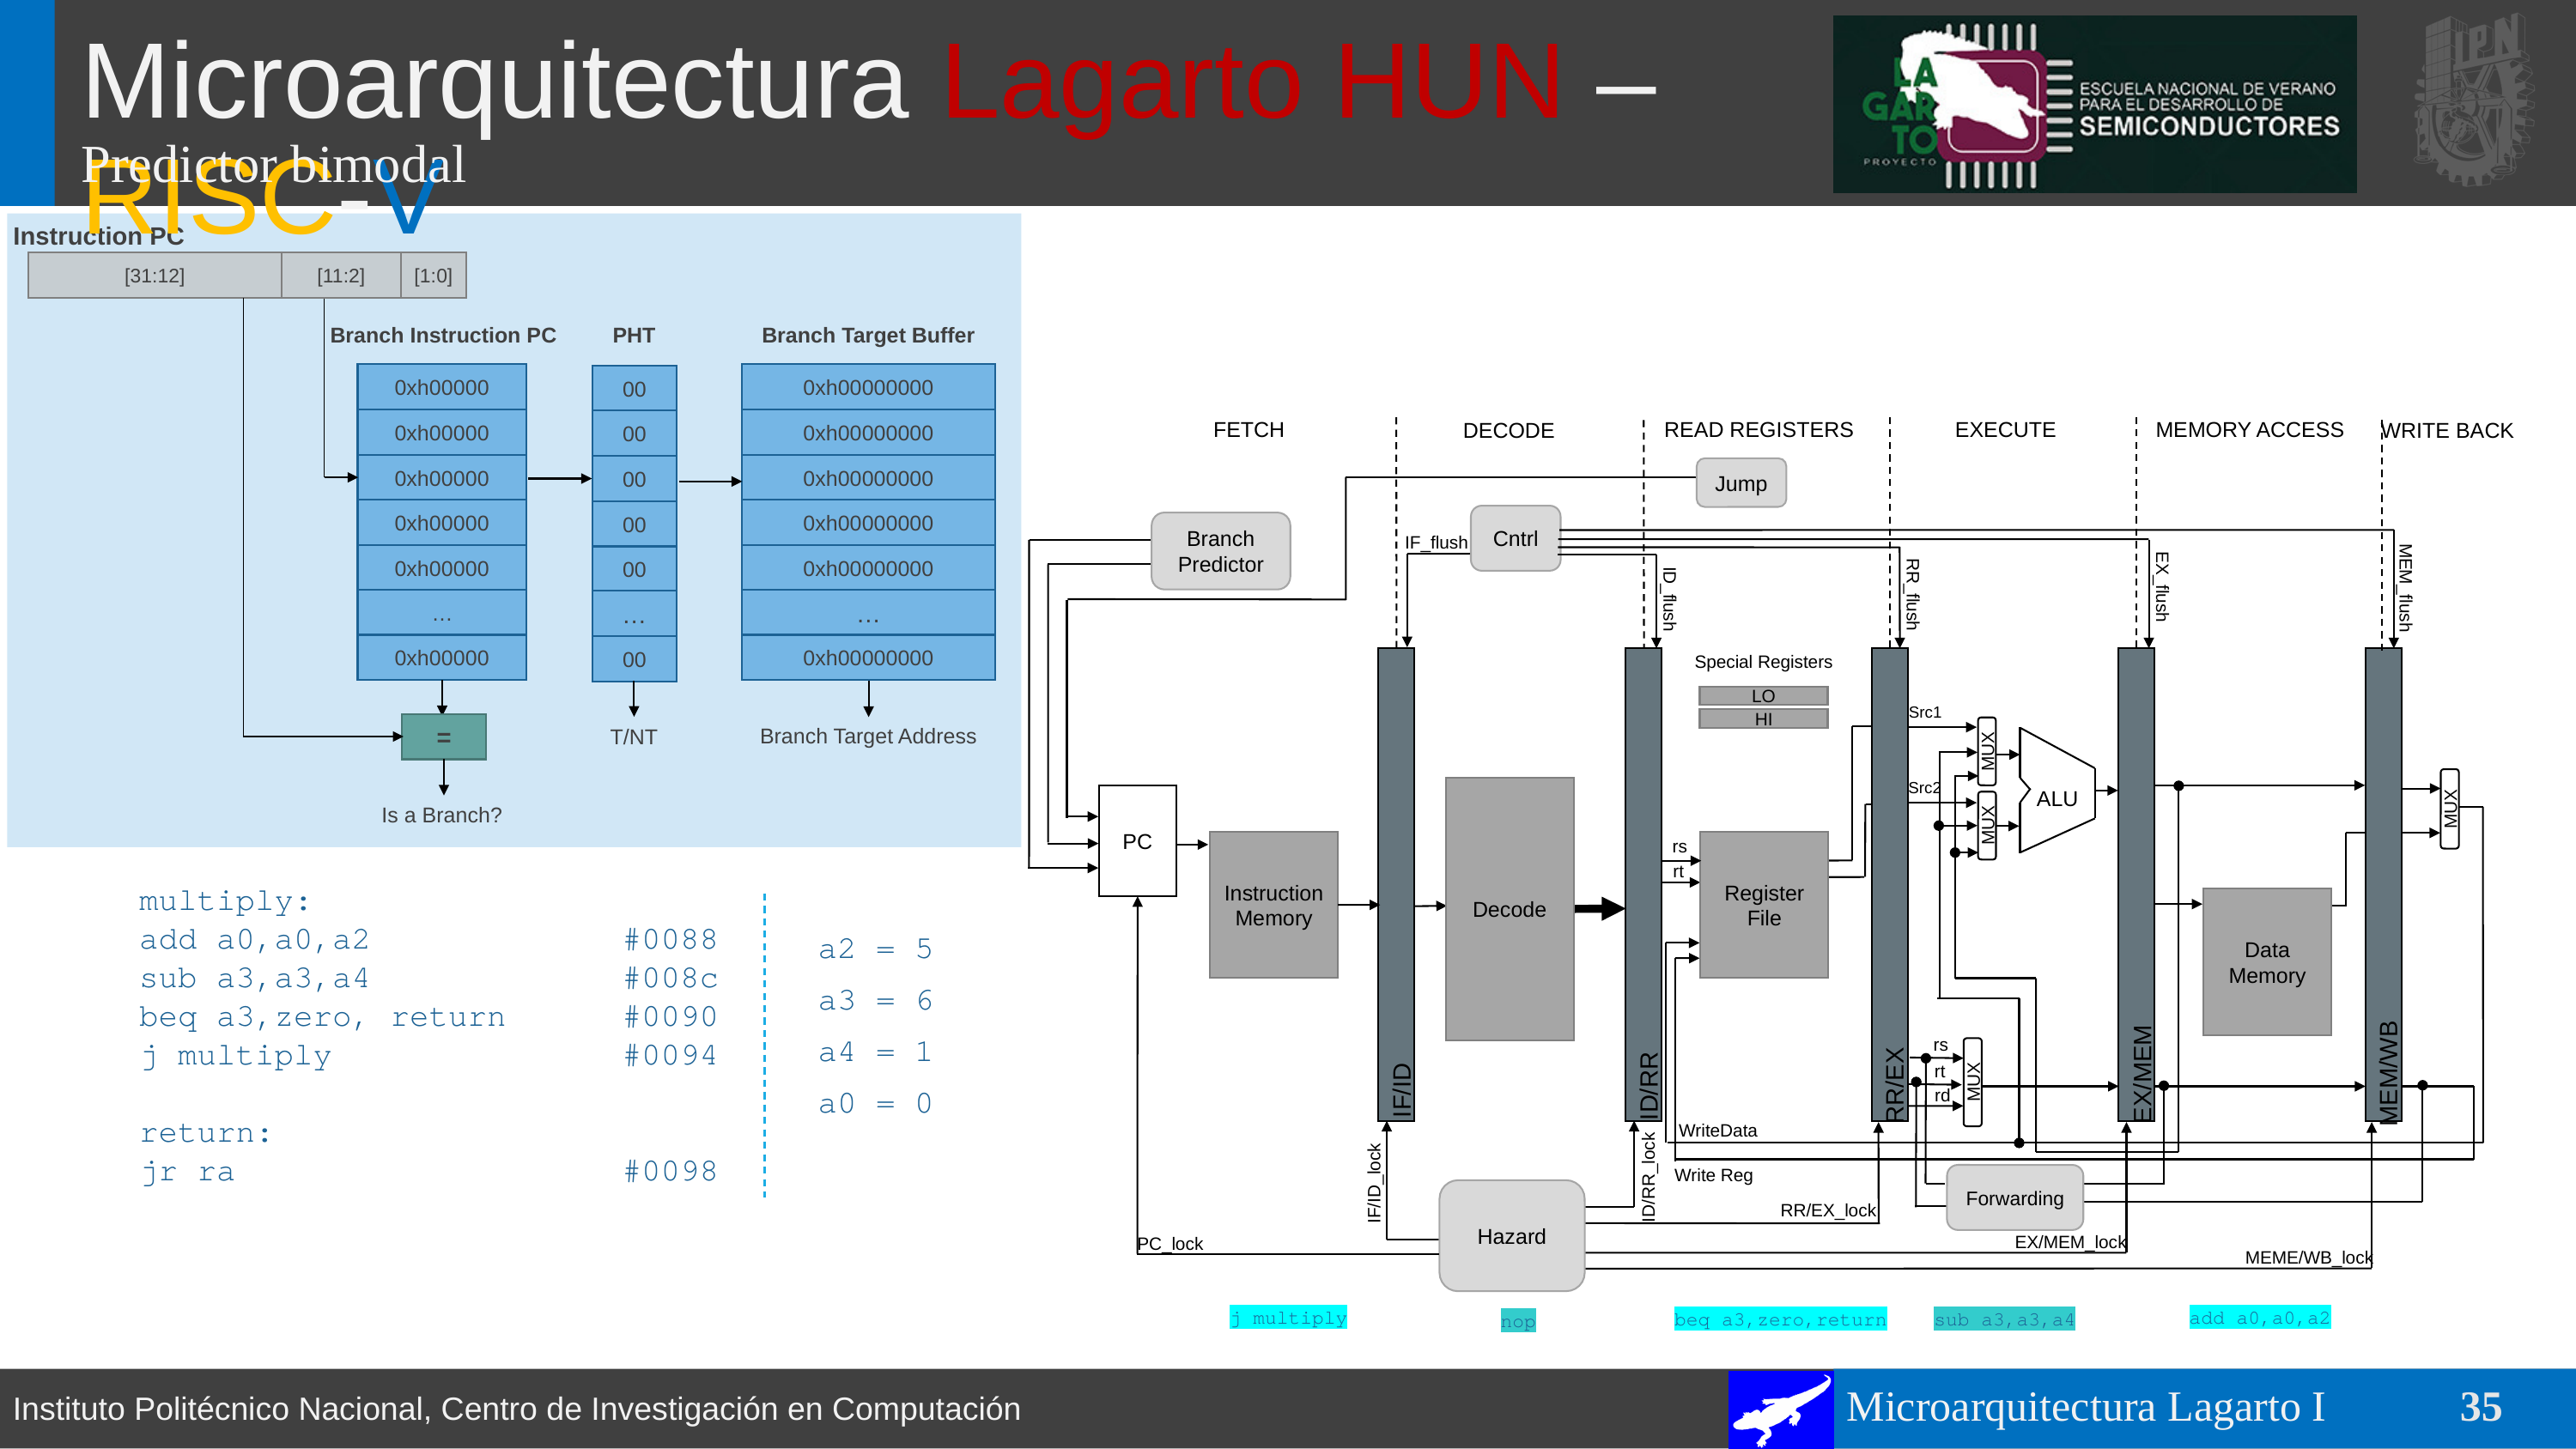

# Microarquitectura Lagarto HUN – RISC-V
Predictor bimodal

Instruction PC
[31:12]
[11:2]
[1:0]
Branch Instruction PC
Branch Target Buffer
PHT
0xh00000
0xh00000000
00
0xh00000
0xh00000000
00
0xh00000
0xh00000000
00
0xh00000
0xh00000000
00
0xh00000
0xh00000000
00
…
…
…
0xh00000
0xh00000000
00
=
Branch Target Address
T/NT
Is a Branch?

CODE SEGMENT

     Instruction    |   PC

lw $v0, 0x4000($0)       #0000
lw $a0, 0x4004($0)       #0004
lw $a1, 0x4008($0)       #0008
lw $a2, 0x400c($0)       #000c
lw $ra, 0x4010($0)       #0010
j multiply 	     #0014

.
.
.

multiply:
add a0,a0,a2             #0088
sub a3,a3,a4             #008c
beq a3,zero, return      #0090
j multiply               #0094

return:
jr ra                    #0098
FETCH
EXECUTE
READ REGISTERS
MEMORY ACCESS
DECODE
WRITE BACK
Jump
Cntrl
IF_flush
EX_flush
MEM_flush
RR_flush
ID_flush
Special Registers

ID/RR

RR/EX

LO
Src1
HI
ALU
MUX
Src2
Decode
PC
MUX
MUX
rs
Instruction Memory
Register File
rt
Data
Memory
rs
rt
MEM/WB
EX/MEM
IF/ID
MUX
rd
WriteData
Write Reg
ID/RR_lock
Forwarding
IF/ID_lock
Hazard
RR/EX_lock
EX/MEM_lock
PC_lock
MEME/WB_lock
Branch Predictor
| a2 = 5 |
| --- |
| a3 = 6 |
| a4 = 1 |
| a0 = 0 |
add a0,a0,a2
j multiply
sub a3,a3,a4
beq a3,zero,return
nop

Microarquitectura Lagarto I
35